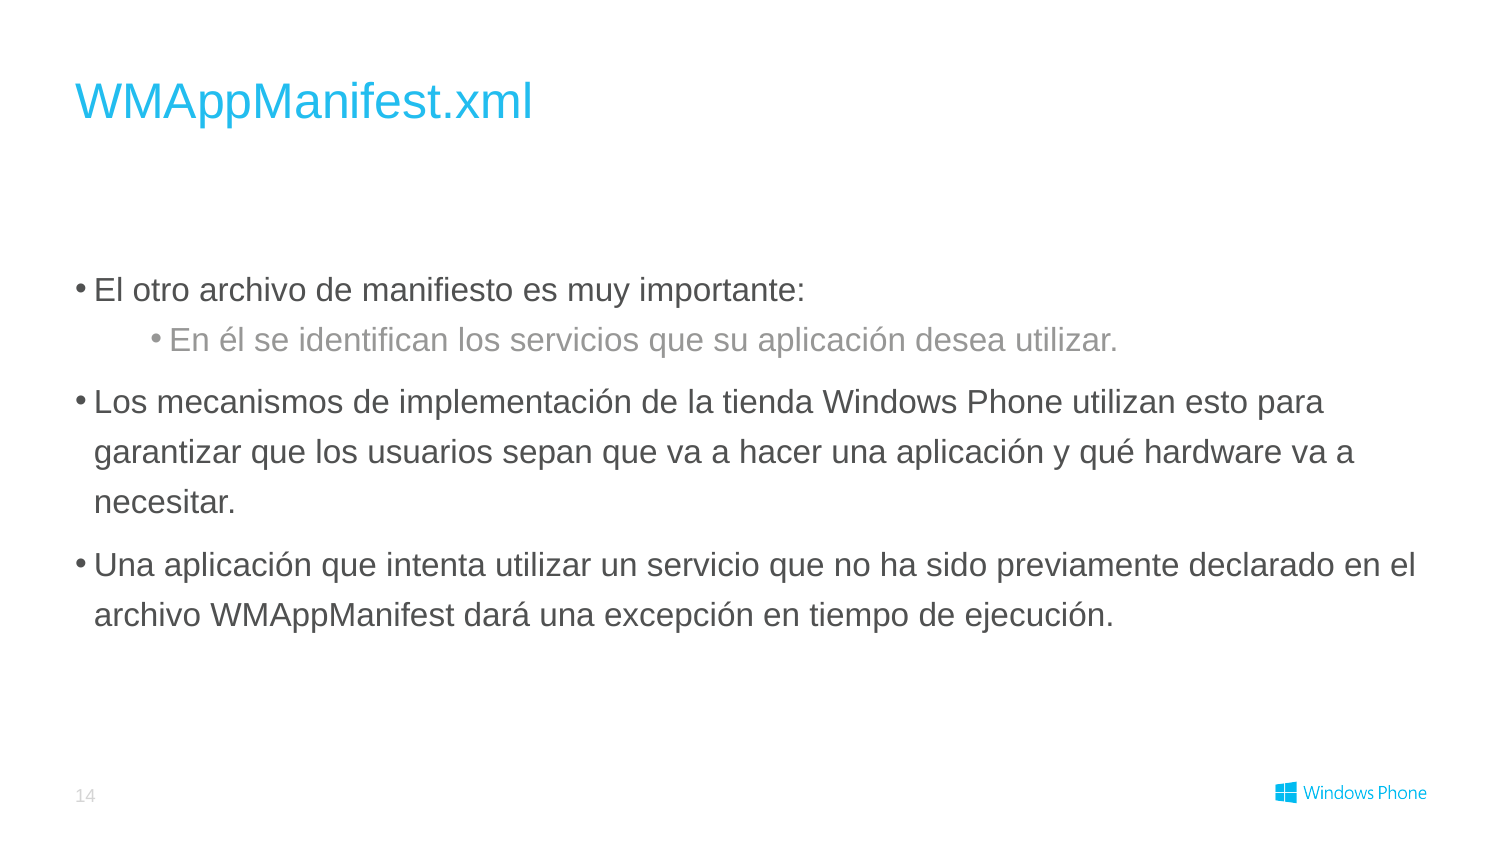

# WMAppManifest.xml
El otro archivo de manifiesto es muy importante:
En él se identifican los servicios que su aplicación desea utilizar.
Los mecanismos de implementación de la tienda Windows Phone utilizan esto para garantizar que los usuarios sepan que va a hacer una aplicación y qué hardware va a necesitar.
Una aplicación que intenta utilizar un servicio que no ha sido previamente declarado en el archivo WMAppManifest dará una excepción en tiempo de ejecución.

14